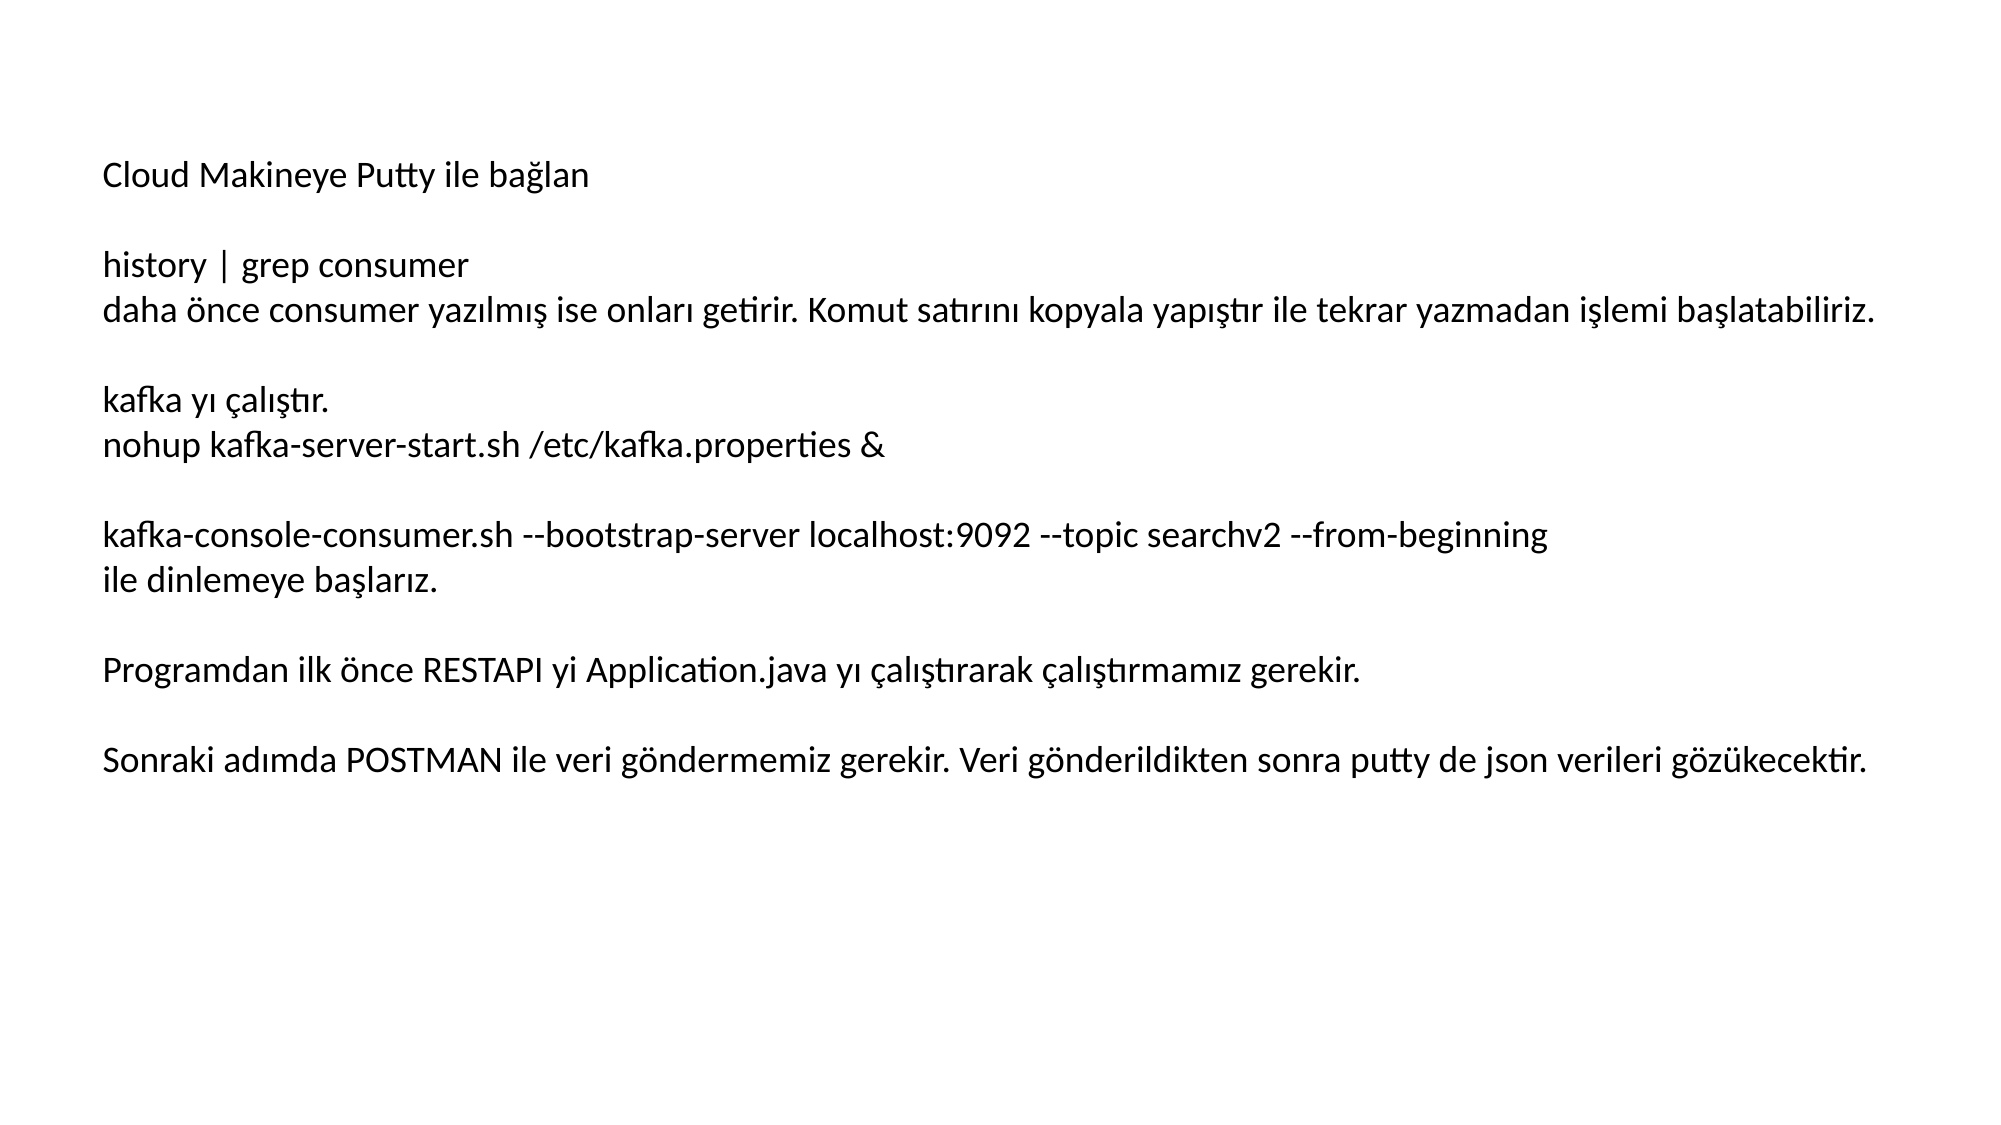

Cloud Makineye Putty ile bağlan

history | grep consumer
daha önce consumer yazılmış ise onları getirir. Komut satırını kopyala yapıştır ile tekrar yazmadan işlemi başlatabiliriz.

kafka yı çalıştır.
nohup kafka-server-start.sh /etc/kafka.properties &

kafka-console-consumer.sh --bootstrap-server localhost:9092 --topic searchv2 --from-beginning
ile dinlemeye başlarız.

Programdan ilk önce RESTAPI yi Application.java yı çalıştırarak çalıştırmamız gerekir.

Sonraki adımda POSTMAN ile veri göndermemiz gerekir. Veri gönderildikten sonra putty de json verileri gözükecektir.